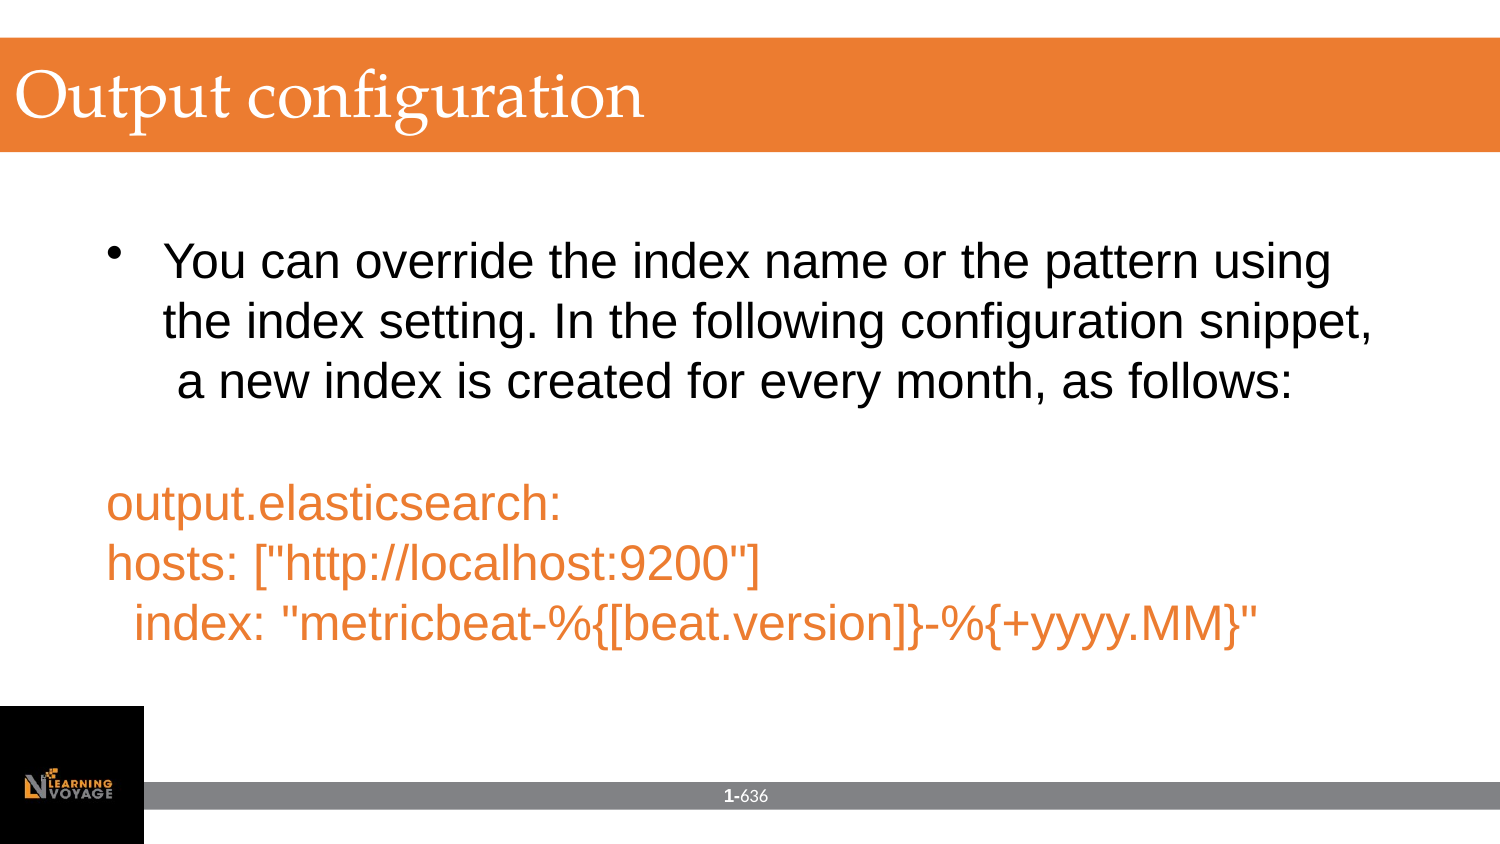

# Output configuration
You can override the index name or the pattern using  the index setting. In the following configuration snippet,  a new index is created for every month, as follows:

output.elasticsearch:
hosts: ["http://localhost:9200"]
index: "metricbeat-%{[beat.version]}-%{+yyyy.MM}"
1-636